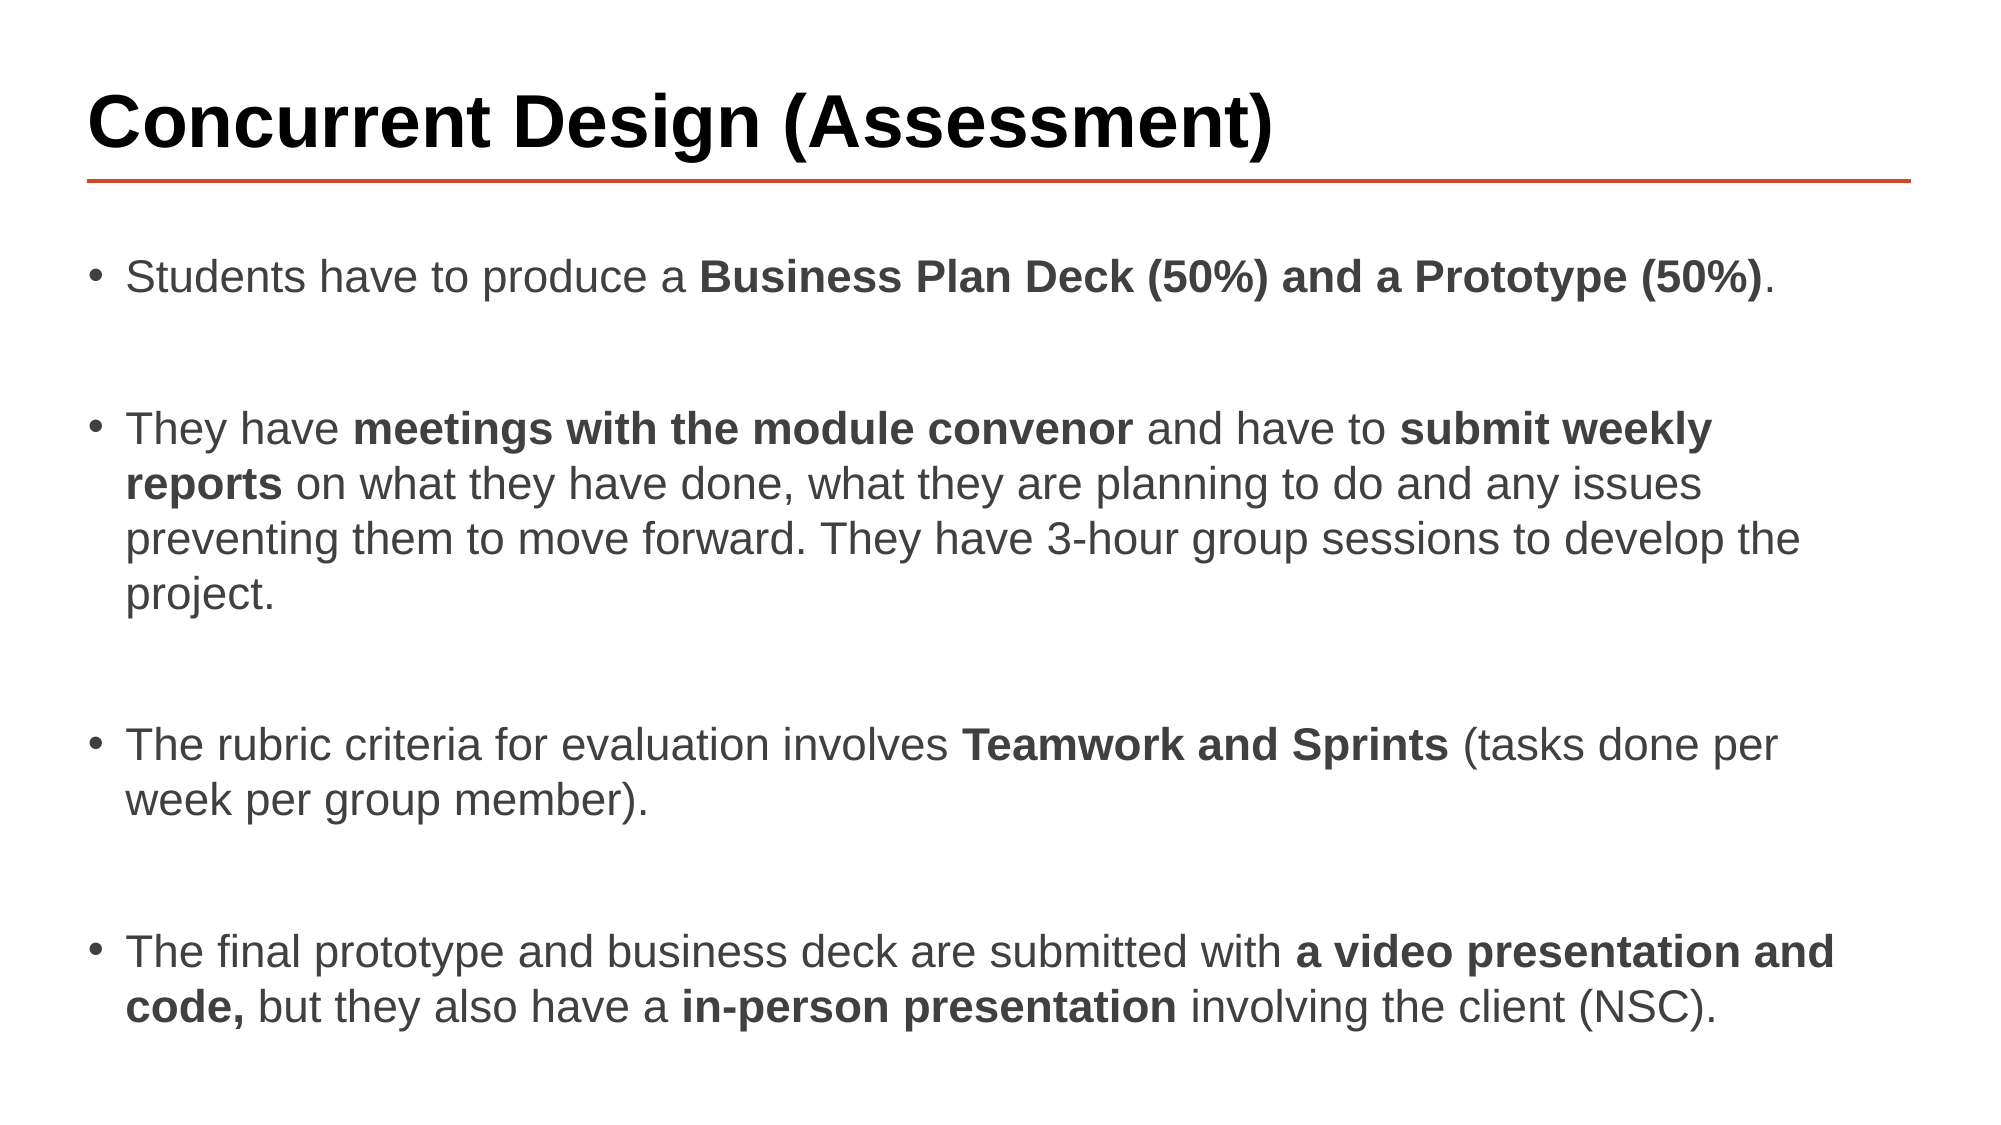

# Concurrent Design (Assessment)
Students have to produce a Business Plan Deck (50%) and a Prototype (50%).

They have meetings with the module convenor and have to submit weekly reports on what they have done, what they are planning to do and any issues preventing them to move forward. They have 3-hour group sessions to develop the project.

The rubric criteria for evaluation involves Teamwork and Sprints (tasks done per week per group member).

The final prototype and business deck are submitted with a video presentation and code, but they also have a in-person presentation involving the client (NSC).